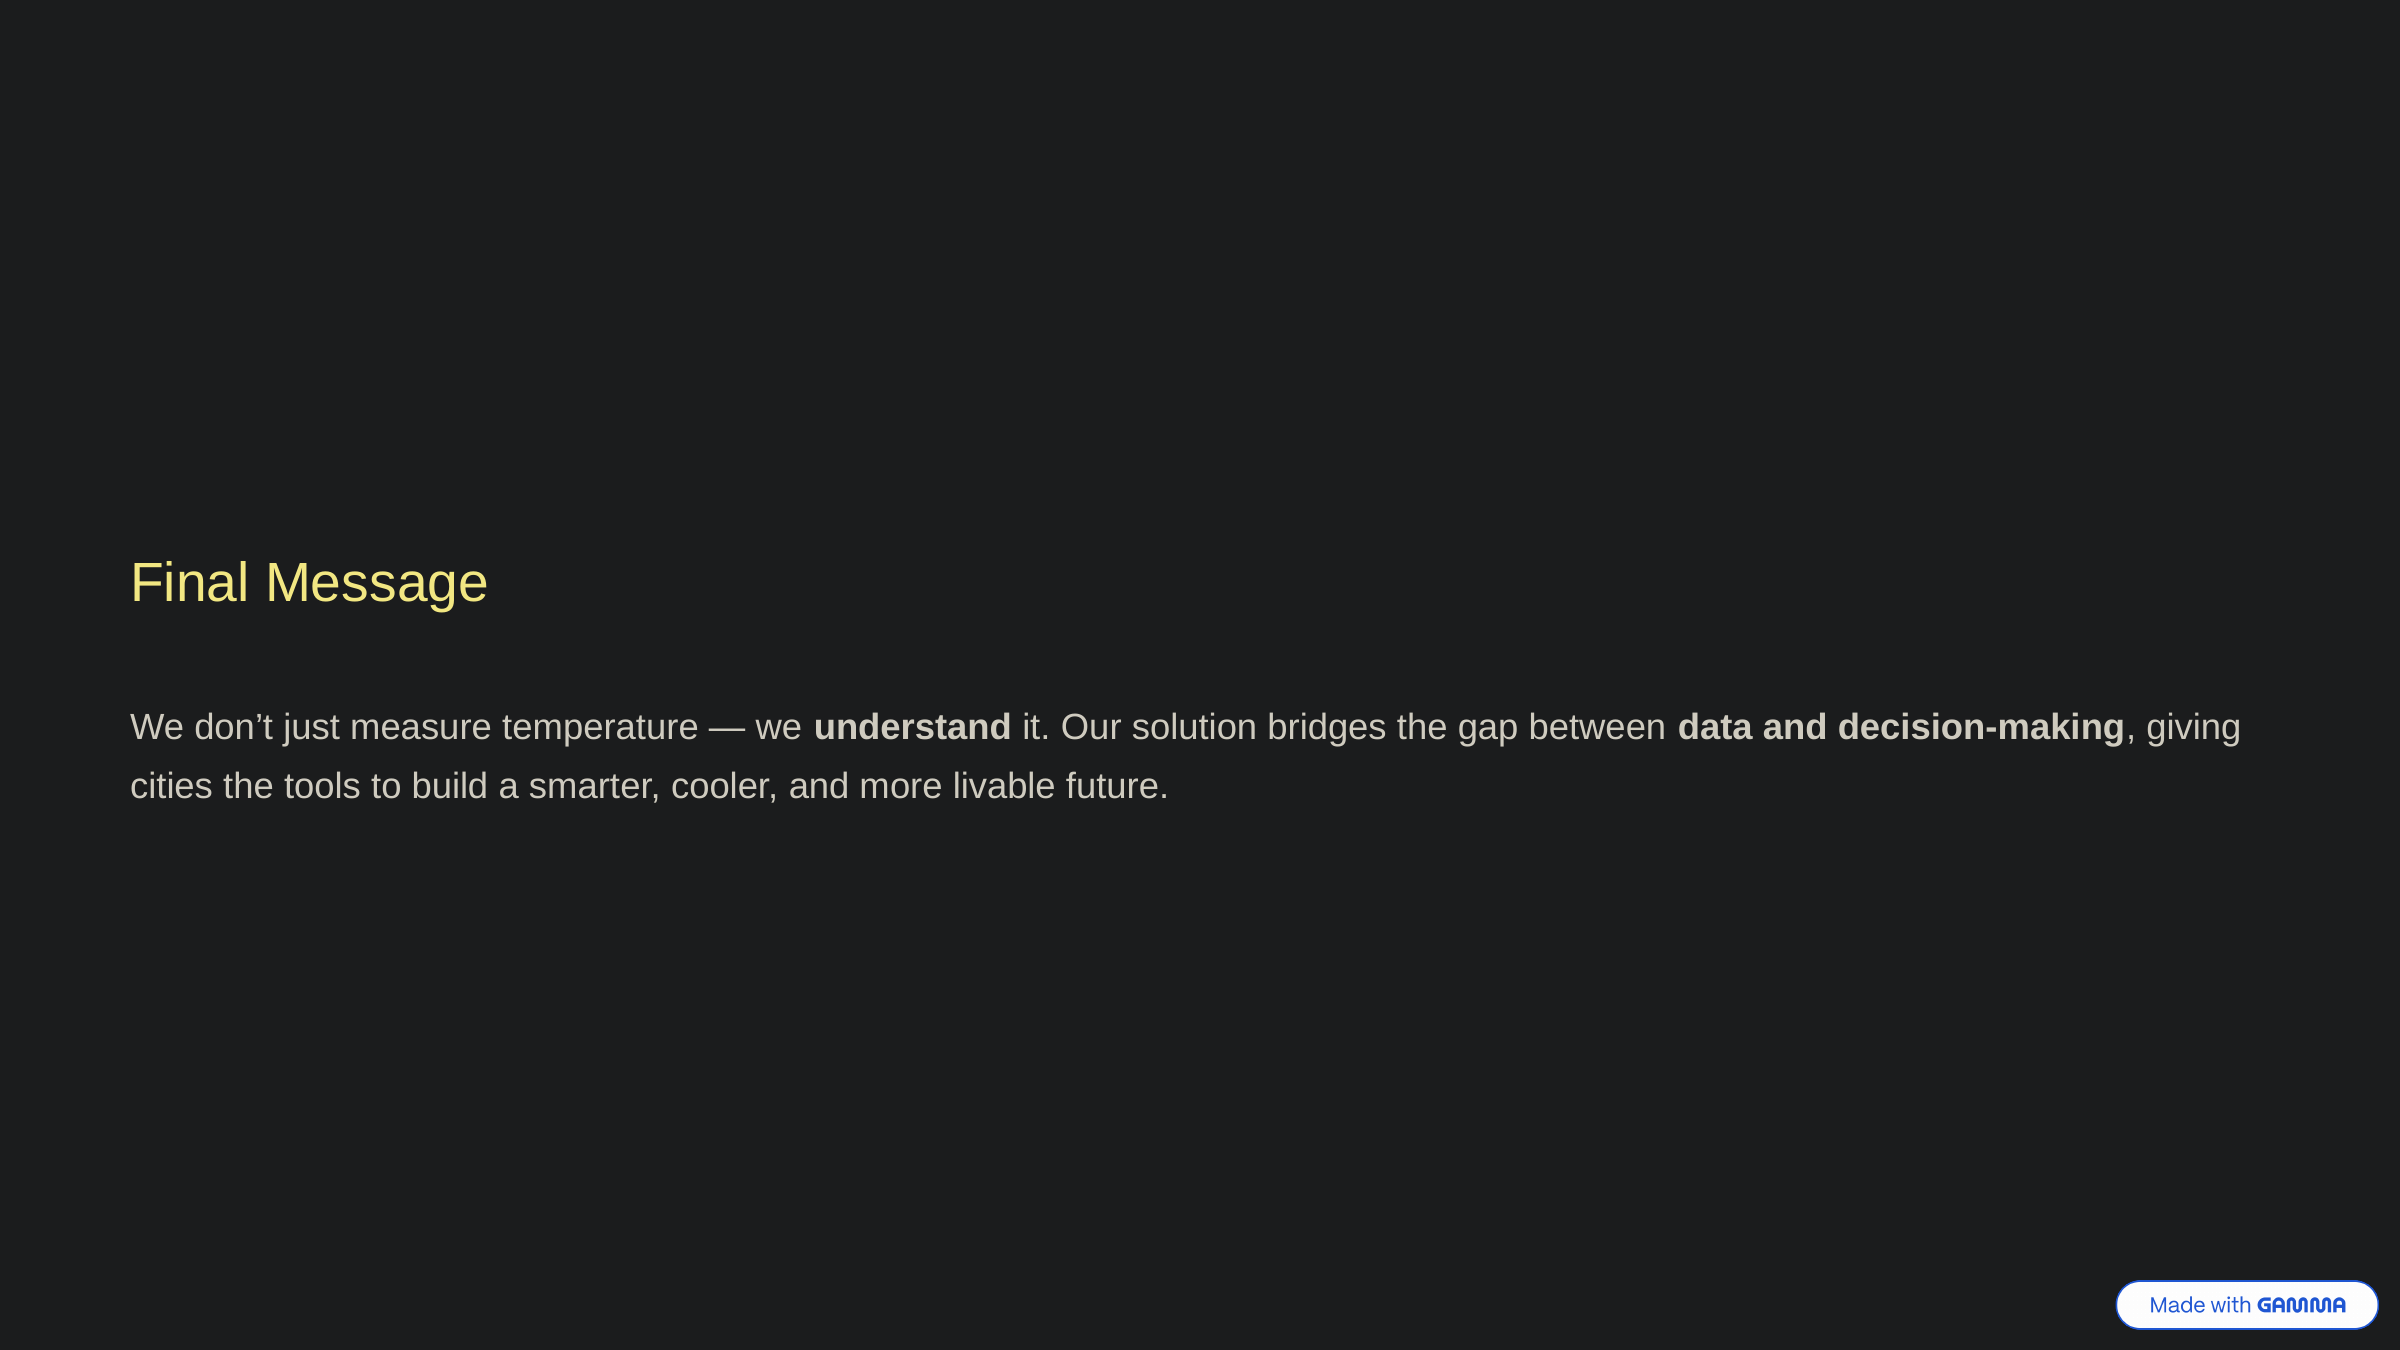

Final Message
We don’t just measure temperature — we understand it. Our solution bridges the gap between data and decision-making, giving cities the tools to build a smarter, cooler, and more livable future.